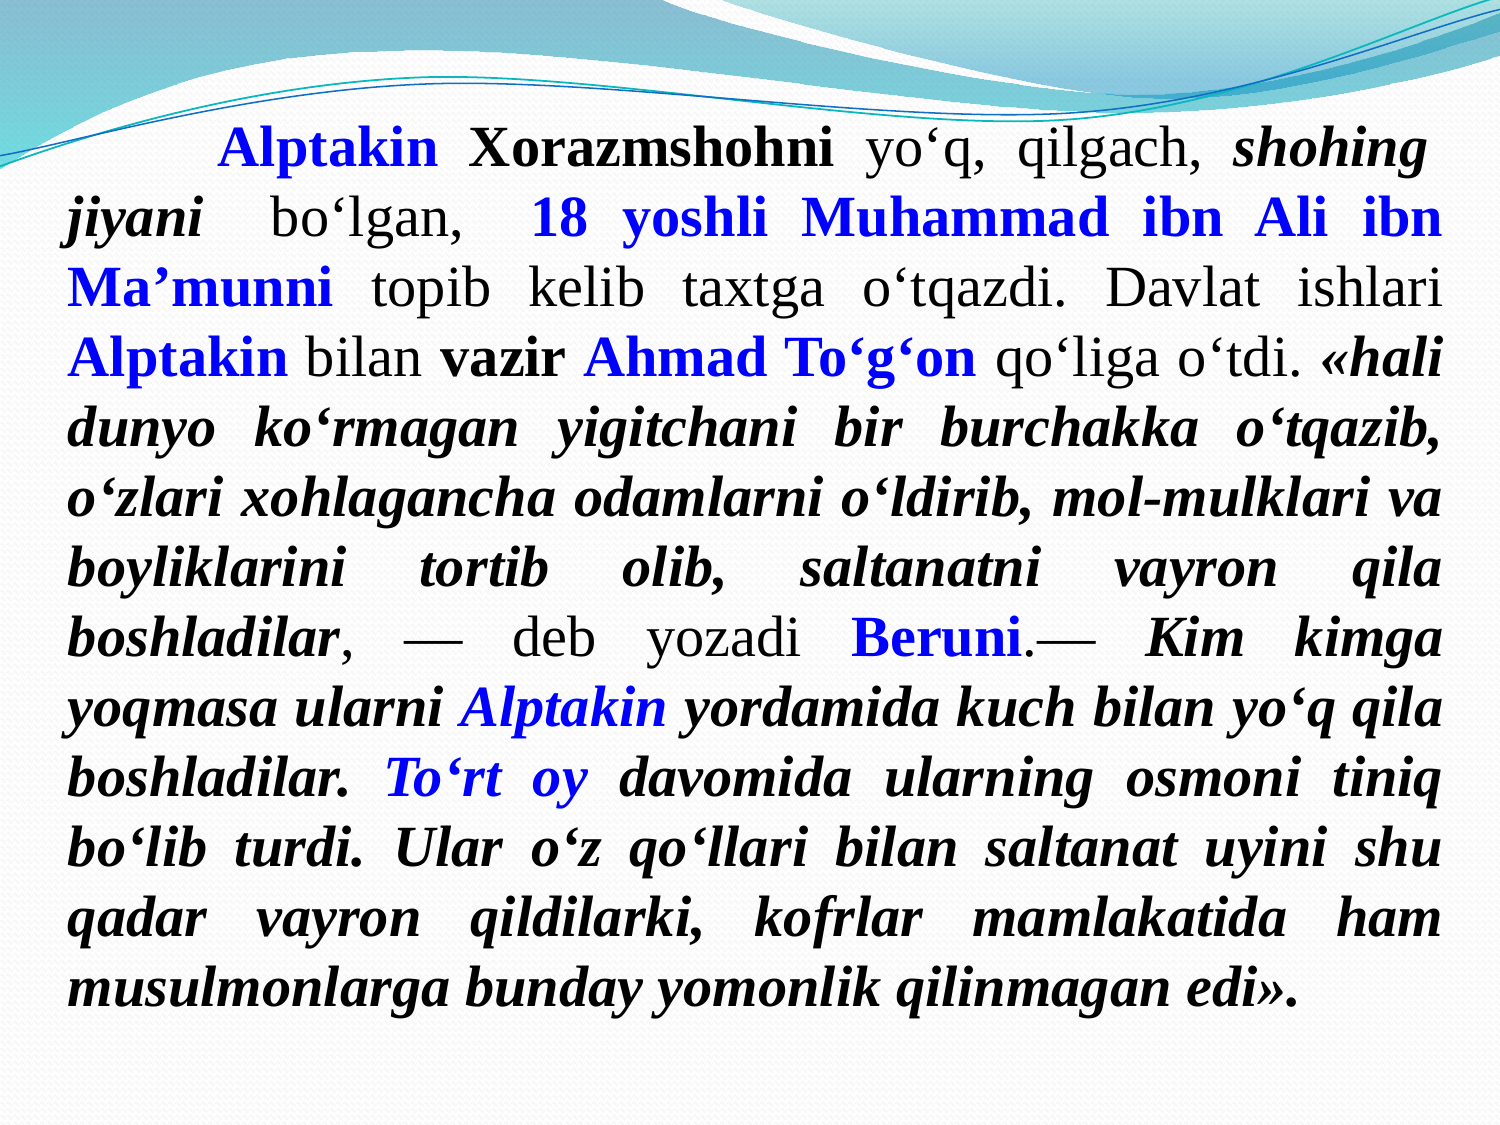

Alptakin  Xorazmshohni  yo‘q,  qilgach,  shohing  jiyani  bo‘lgan,  18 yoshli Muhammad ibn Ali ibn Ma’munni topib kеlib taxtga o‘tqazdi. Davlat ishlari Alptakin bilan vazir Ahmad To‘g‘on qo‘liga o‘tdi. «hali dunyo ko‘rmagan yigitchani bir burchakka o‘tqazib, o‘zlari xohlagancha odamlarni o‘ldirib, mol-mulklari va boyliklarini tortib olib, saltanatni vayron qila boshladilar, — dеb yozadi Bеruni.— Kim kimga yoqmasa ularni Alptakin yordamida kuch bilan yo‘q qila boshladilar. To‘rt oy davomida ularning osmoni tiniq bo‘lib turdi. Ular o‘z qo‘llari bilan saltanat uyini shu qadar vayron qildilarki, kofrlar mamlakatida ham musulmonlarga bunday yomonlik qilinmagan edi».